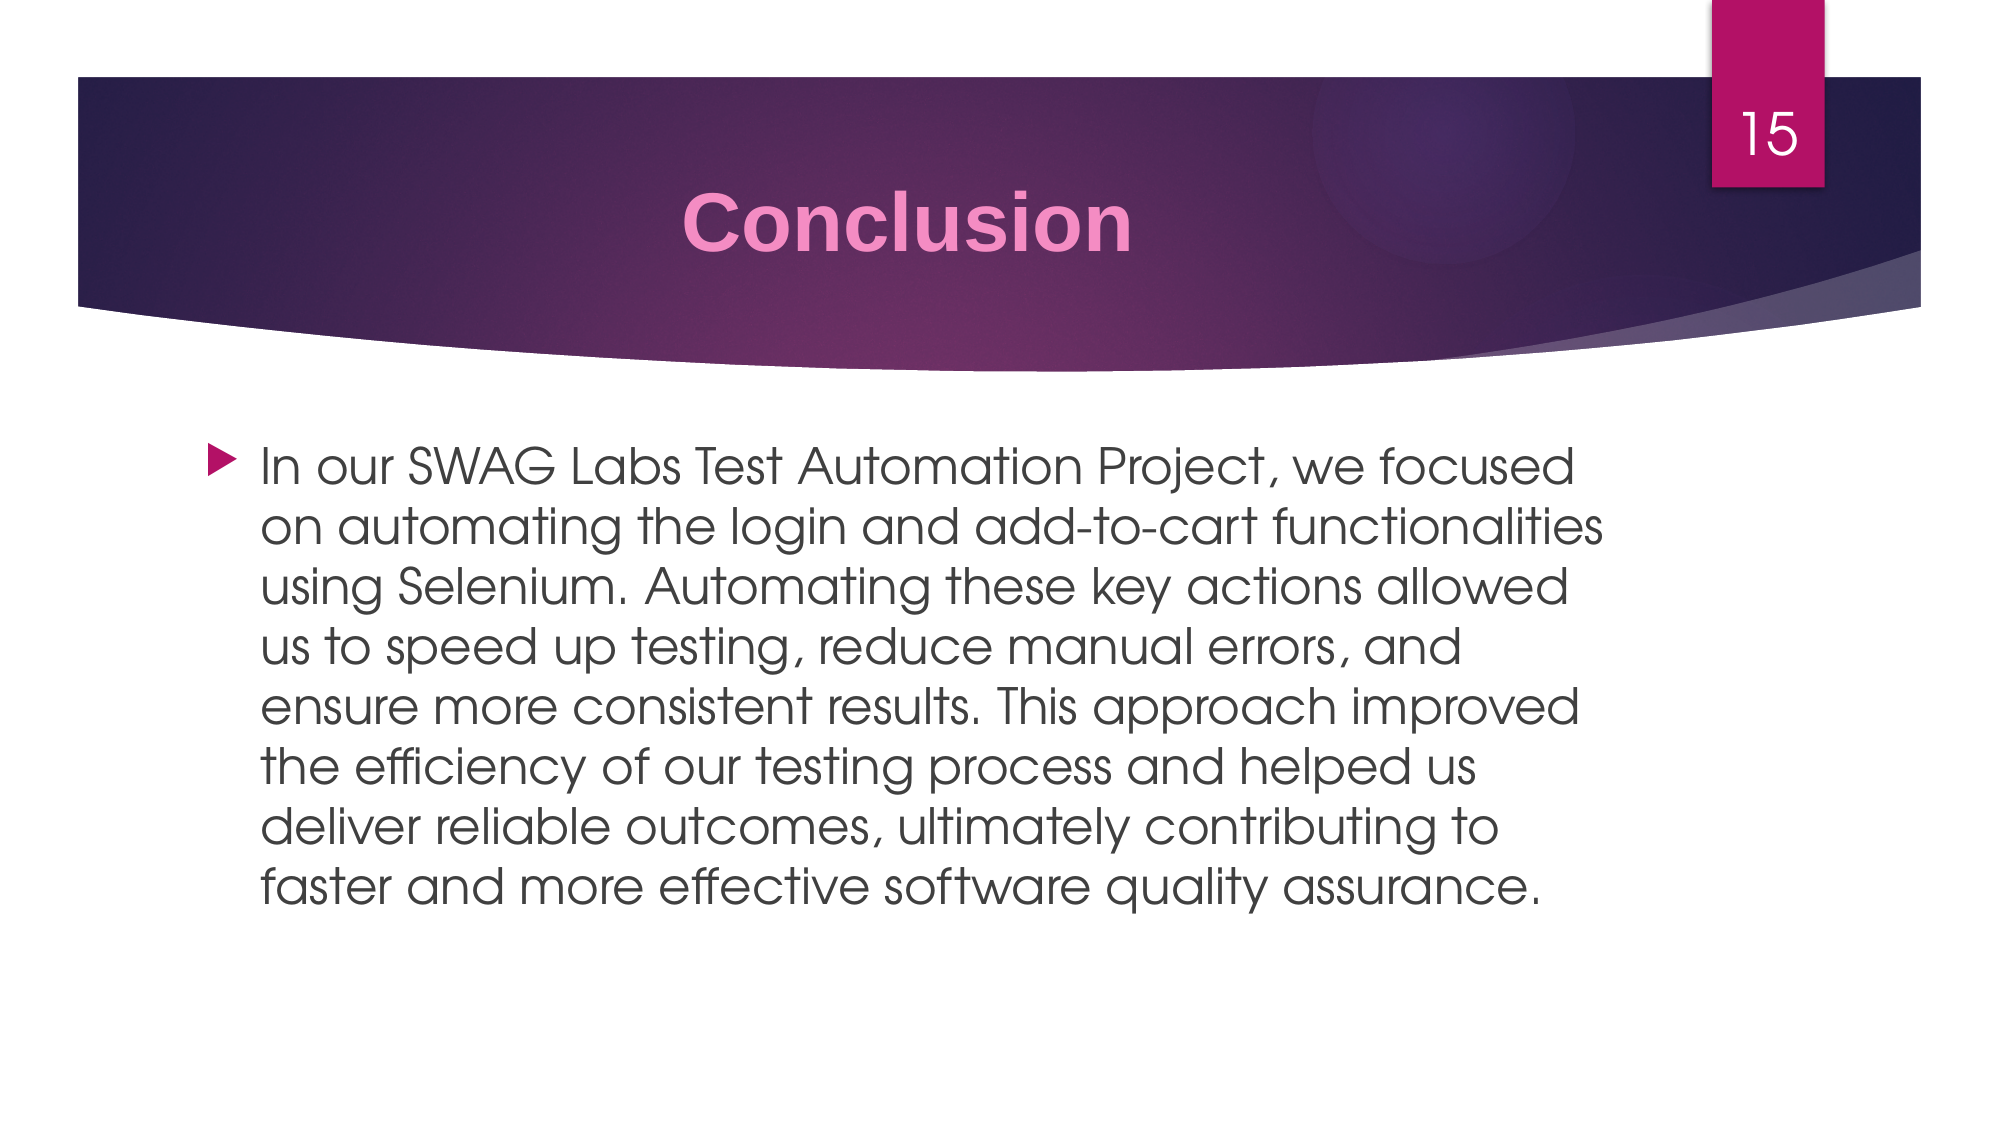

15
# Conclusion
In our SWAG Labs Test Automation Project, we focused on automating the login and add-to-cart functionalities using Selenium. Automating these key actions allowed us to speed up testing, reduce manual errors, and ensure more consistent results. This approach improved the efficiency of our testing process and helped us deliver reliable outcomes, ultimately contributing to faster and more effective software quality assurance.